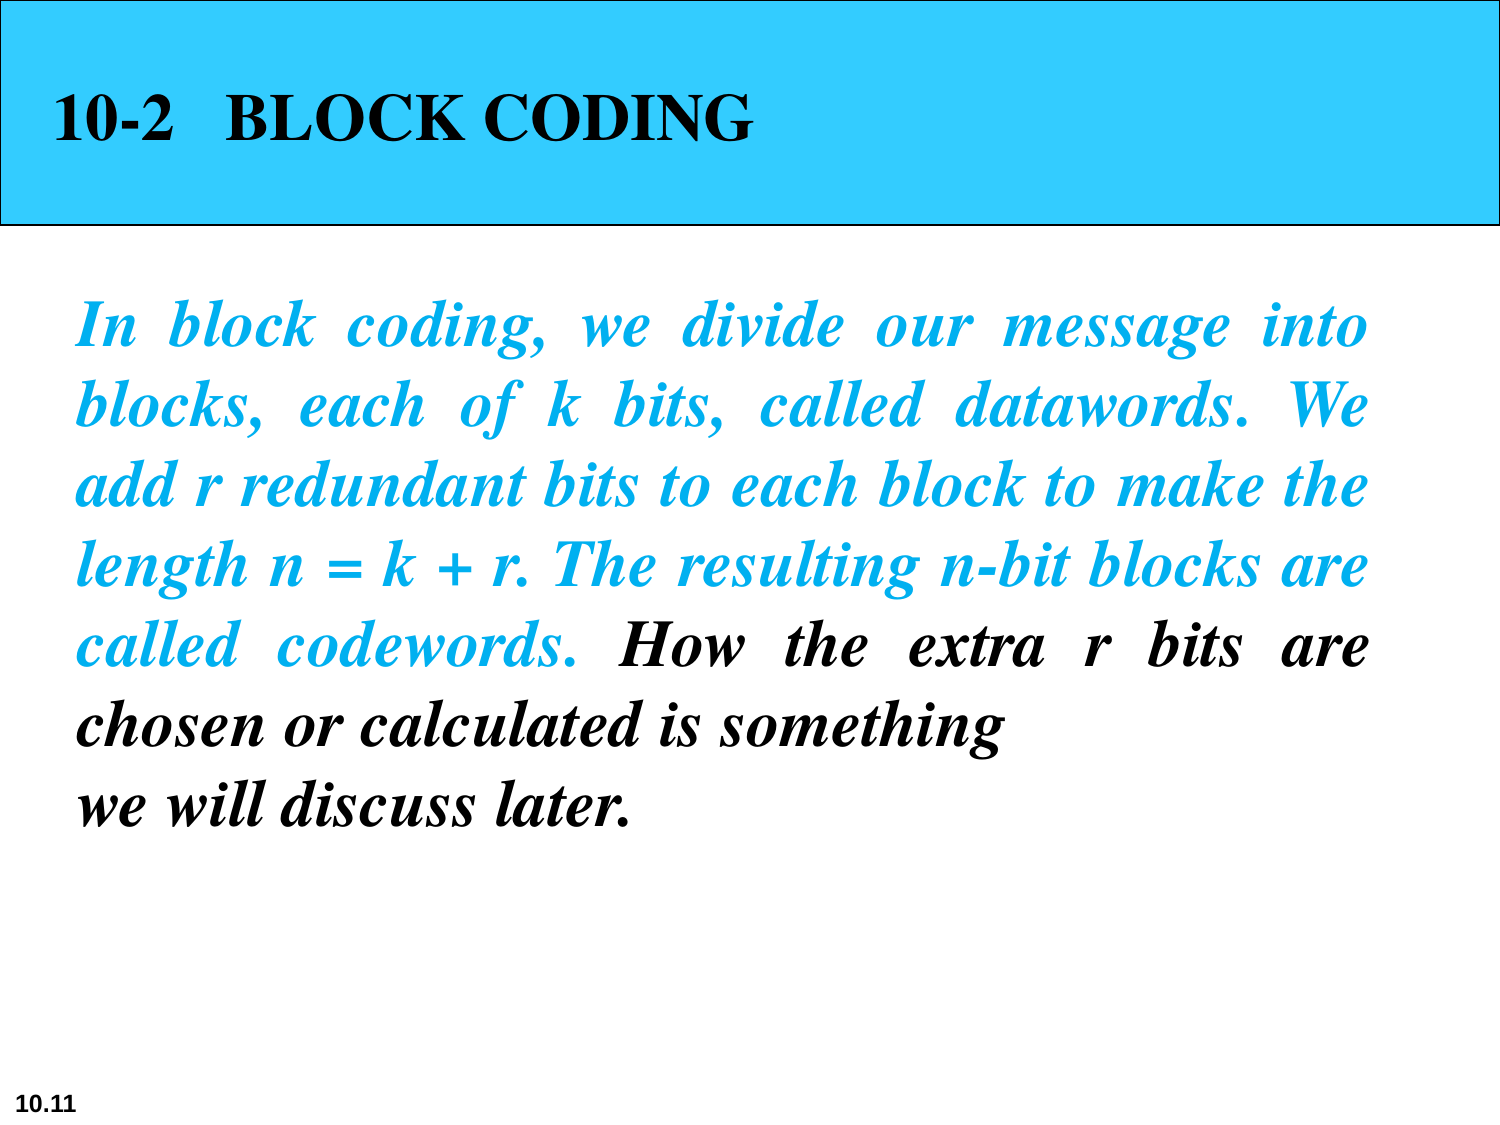

10-2   BLOCK CODING

In block coding, we divide our message into blocks, each of k bits, called datawords. We add r redundant bits to each block to make the length n = k + r. The resulting n-bit blocks are called codewords. How the extra r bits are chosen or calculated is something
we will discuss later.
10.11